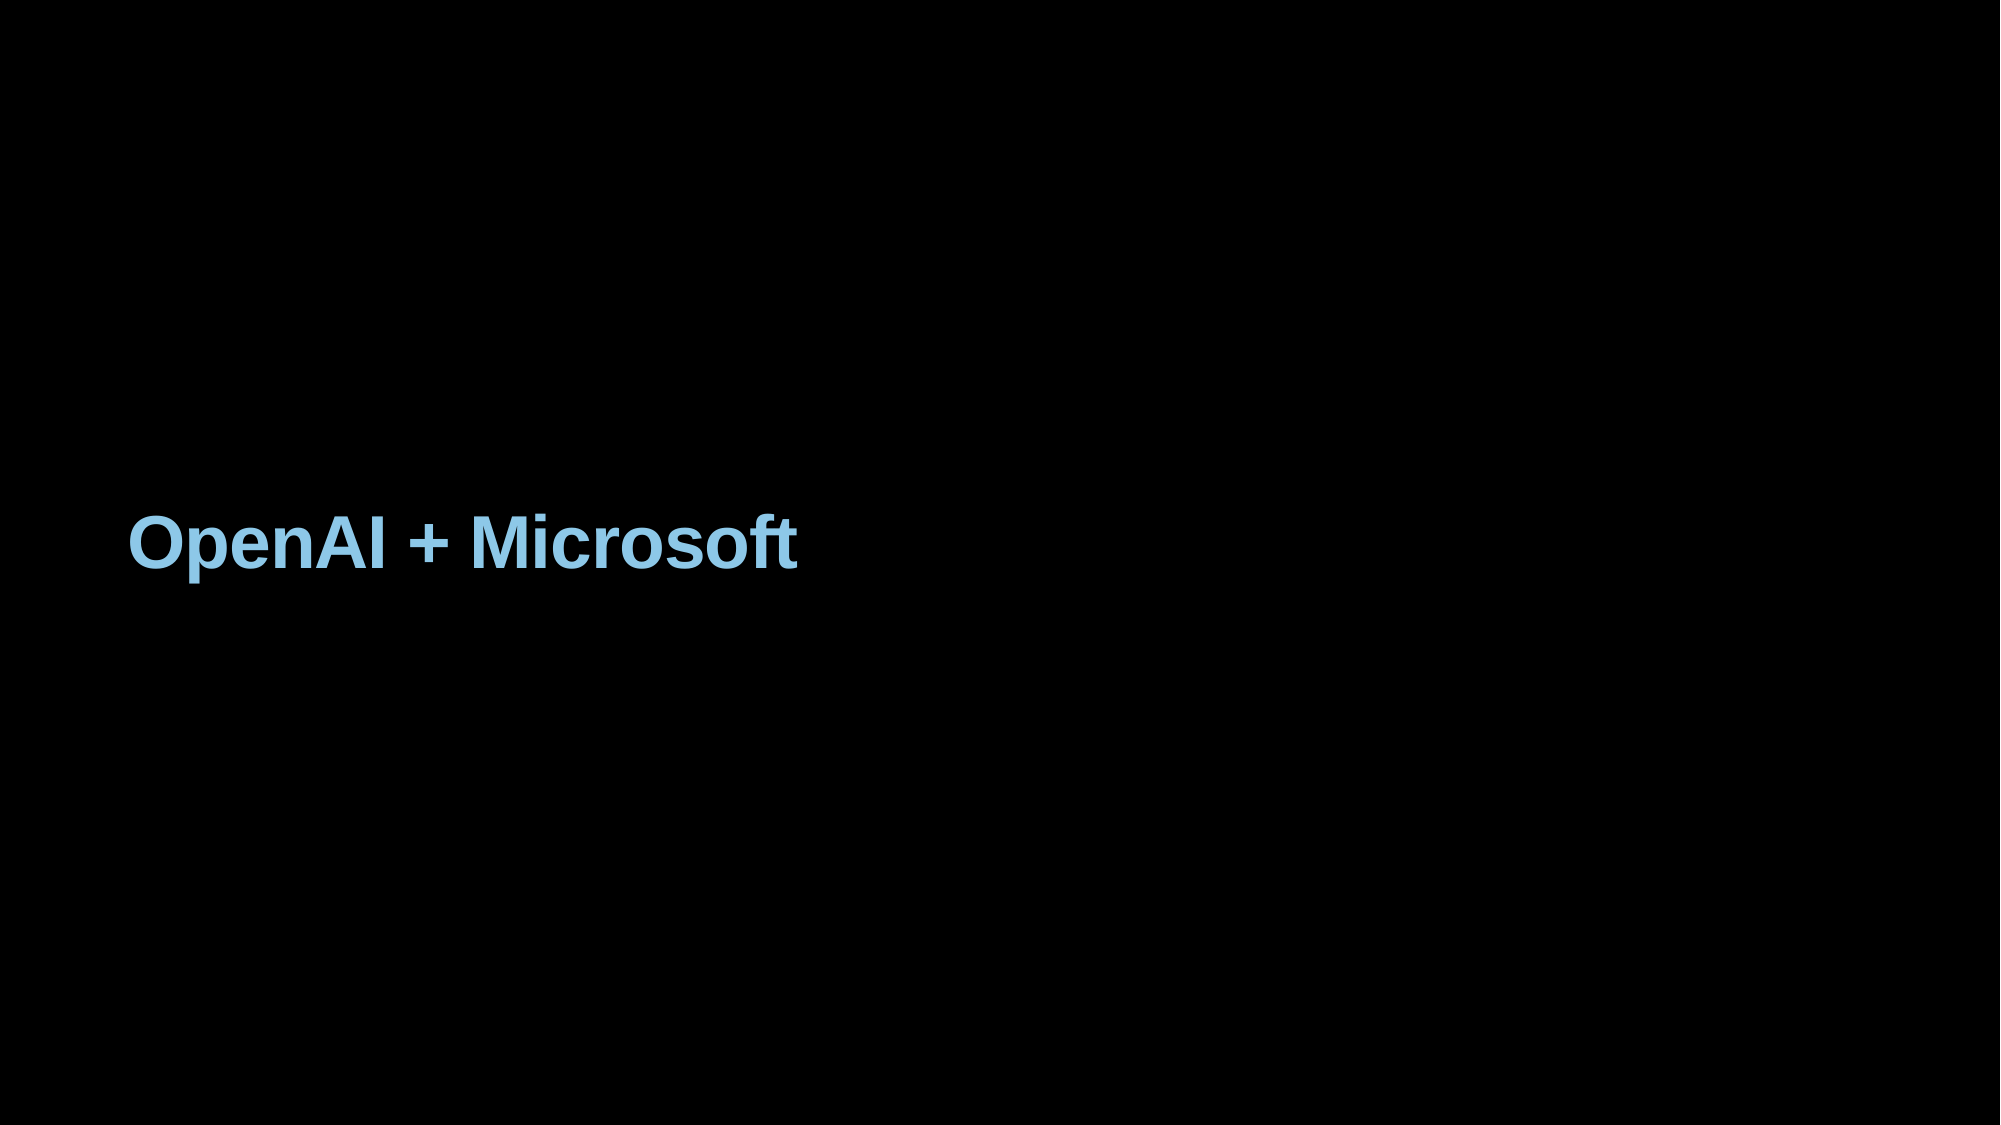

# OpenAI + Microsoft
1General guidance is to start with Davinci and then go down to see if a less sophisticated model can repeat the same results